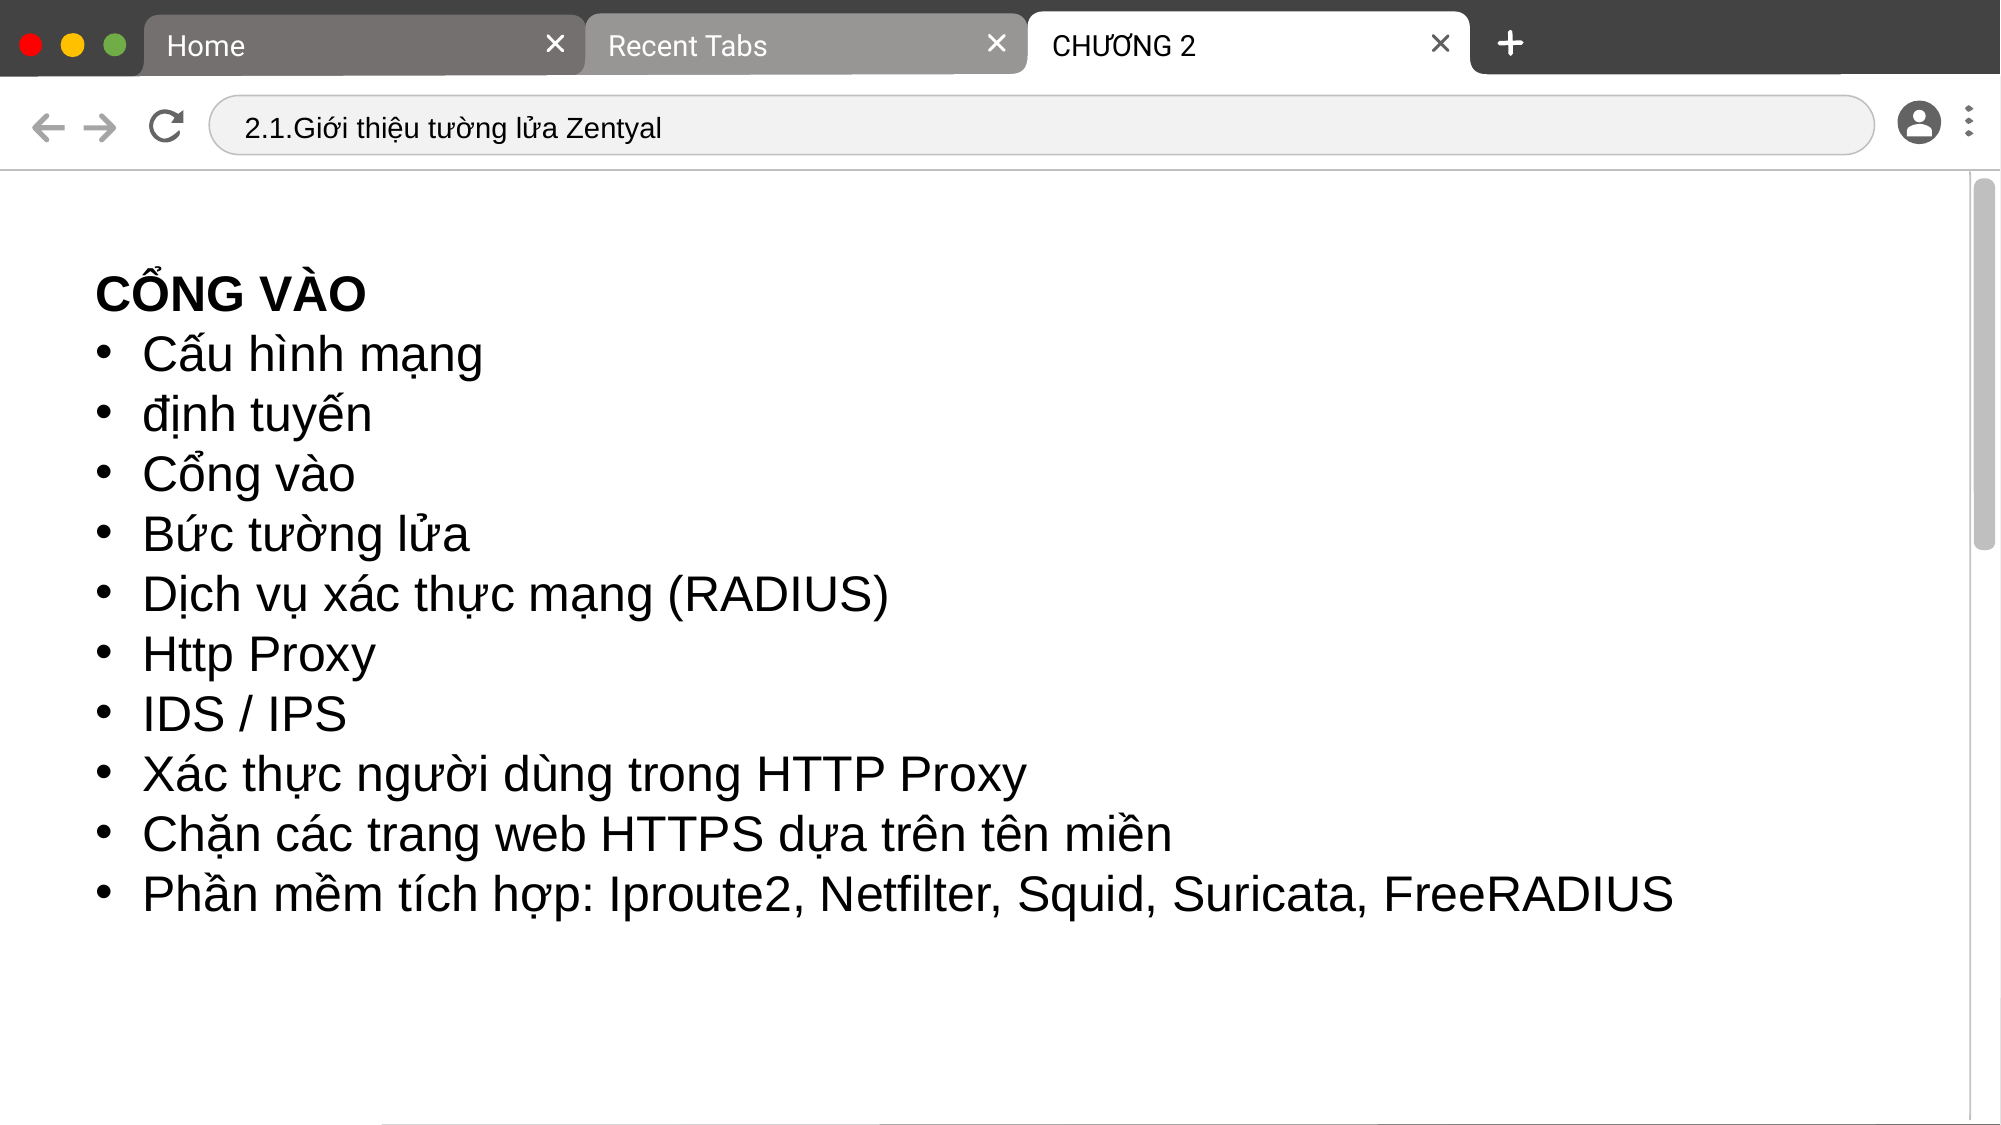

Recent Tabs
CHƯƠNG 2
Home
2.1.Giới thiệu tường lửa Zentyal

CỔNG VÀO
Cấu hình mạng
định tuyến
Cổng vào
Bức tường lửa
Dịch vụ xác thực mạng (RADIUS)
Http Proxy
IDS / IPS
Xác thực người dùng trong HTTP Proxy
Chặn các trang web HTTPS dựa trên tên miền
Phần mềm tích hợp: Iproute2, Netfilter, Squid, Suricata, FreeRADIUS